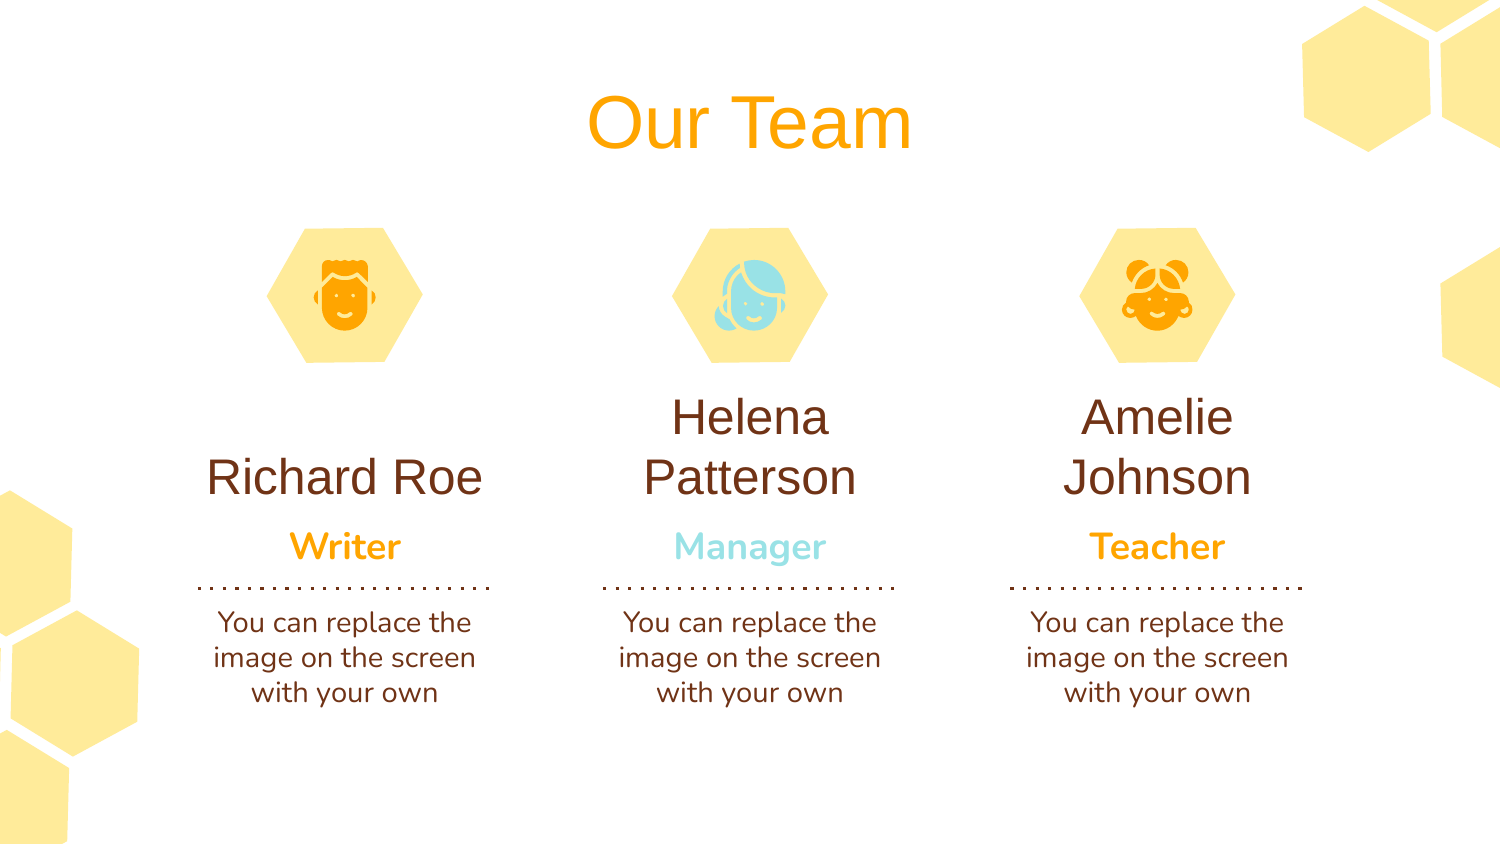

# Our Team

Richard Roe
Helena Patterson
Amelie Johnson
Writer
Manager
Teacher
You can replace the image on the screen with your own
You can replace the image on the screen with your own
You can replace the image on the screen with your own